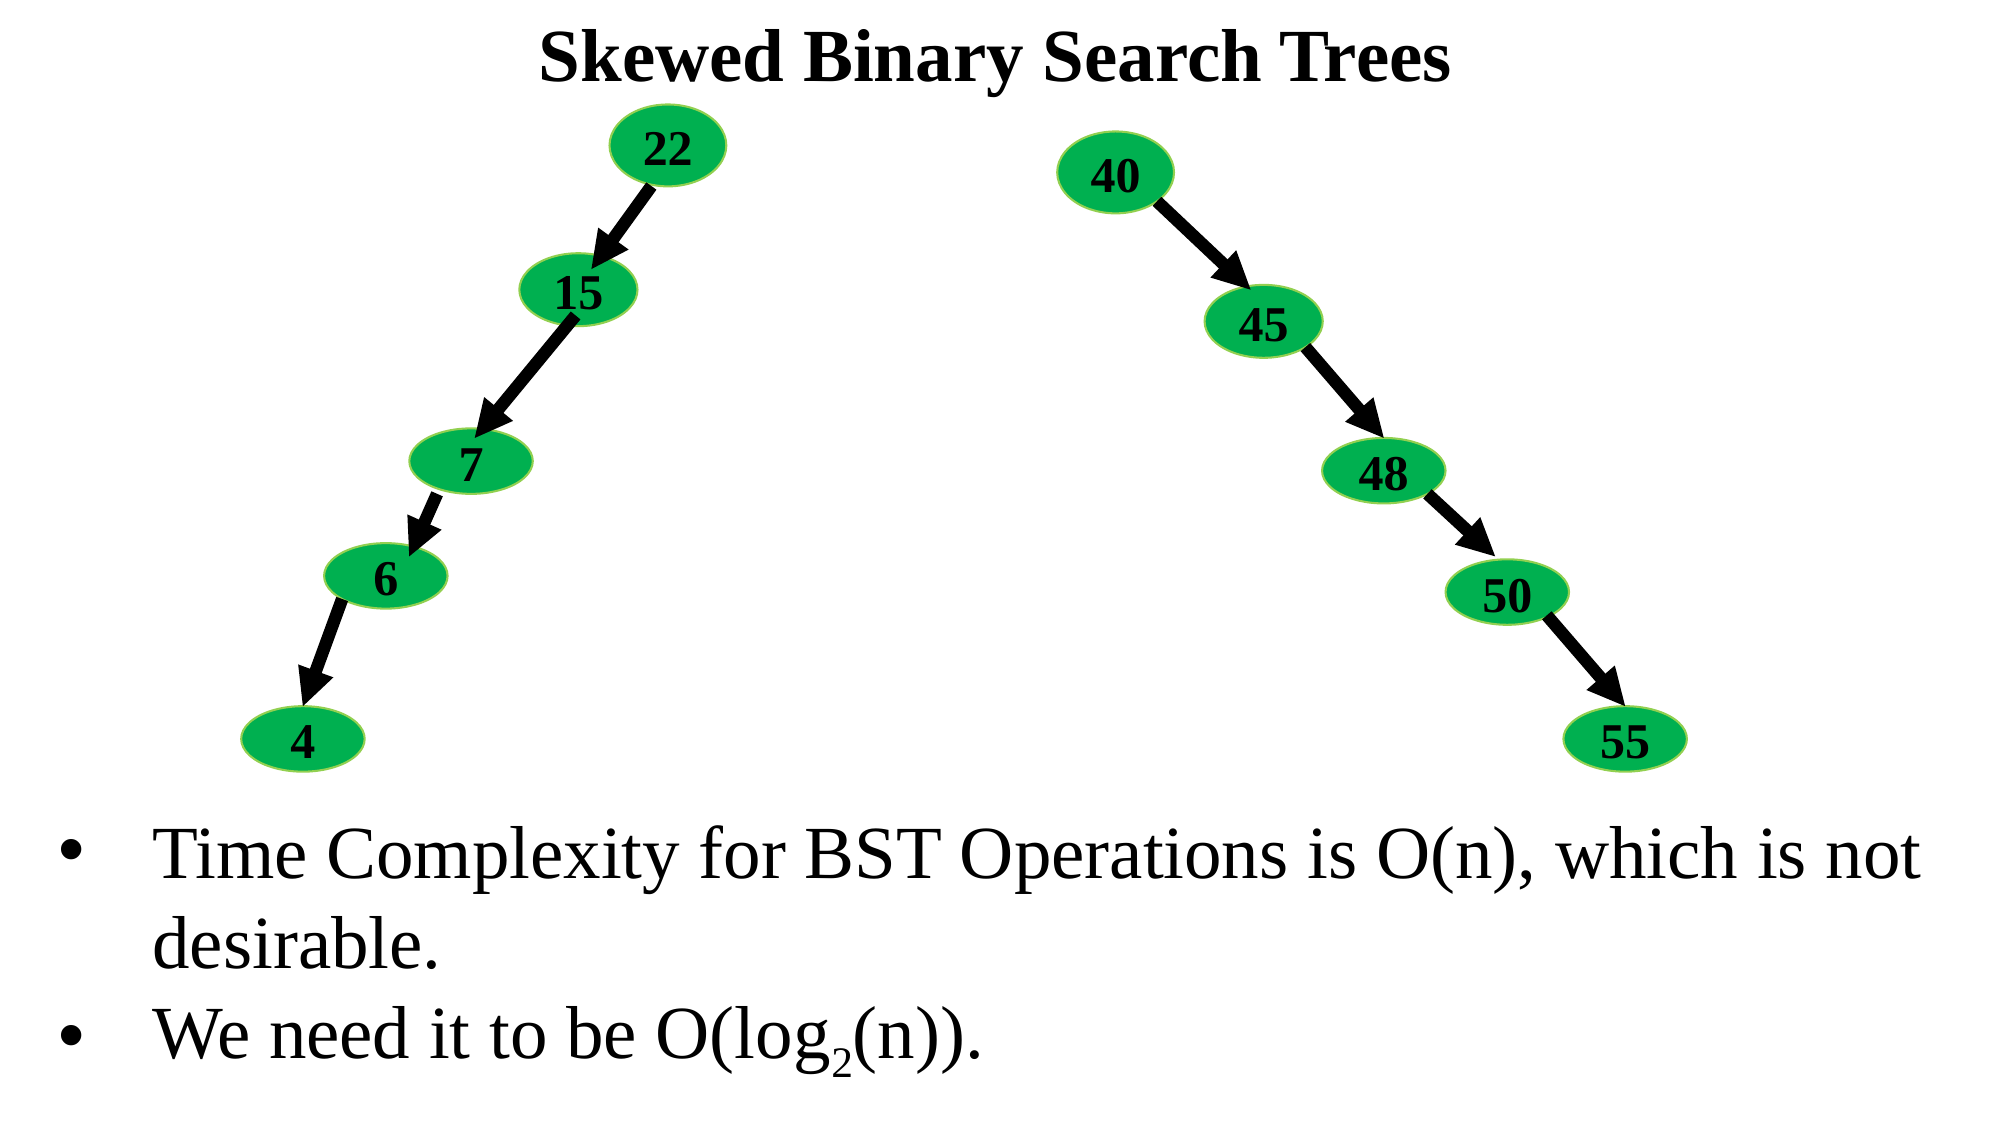

Skewed Binary Search Trees
22
40
15
45
7
48
6
50
4
55
Time Complexity for BST Operations is O(n), which is not desirable.
We need it to be O(log2(n)).